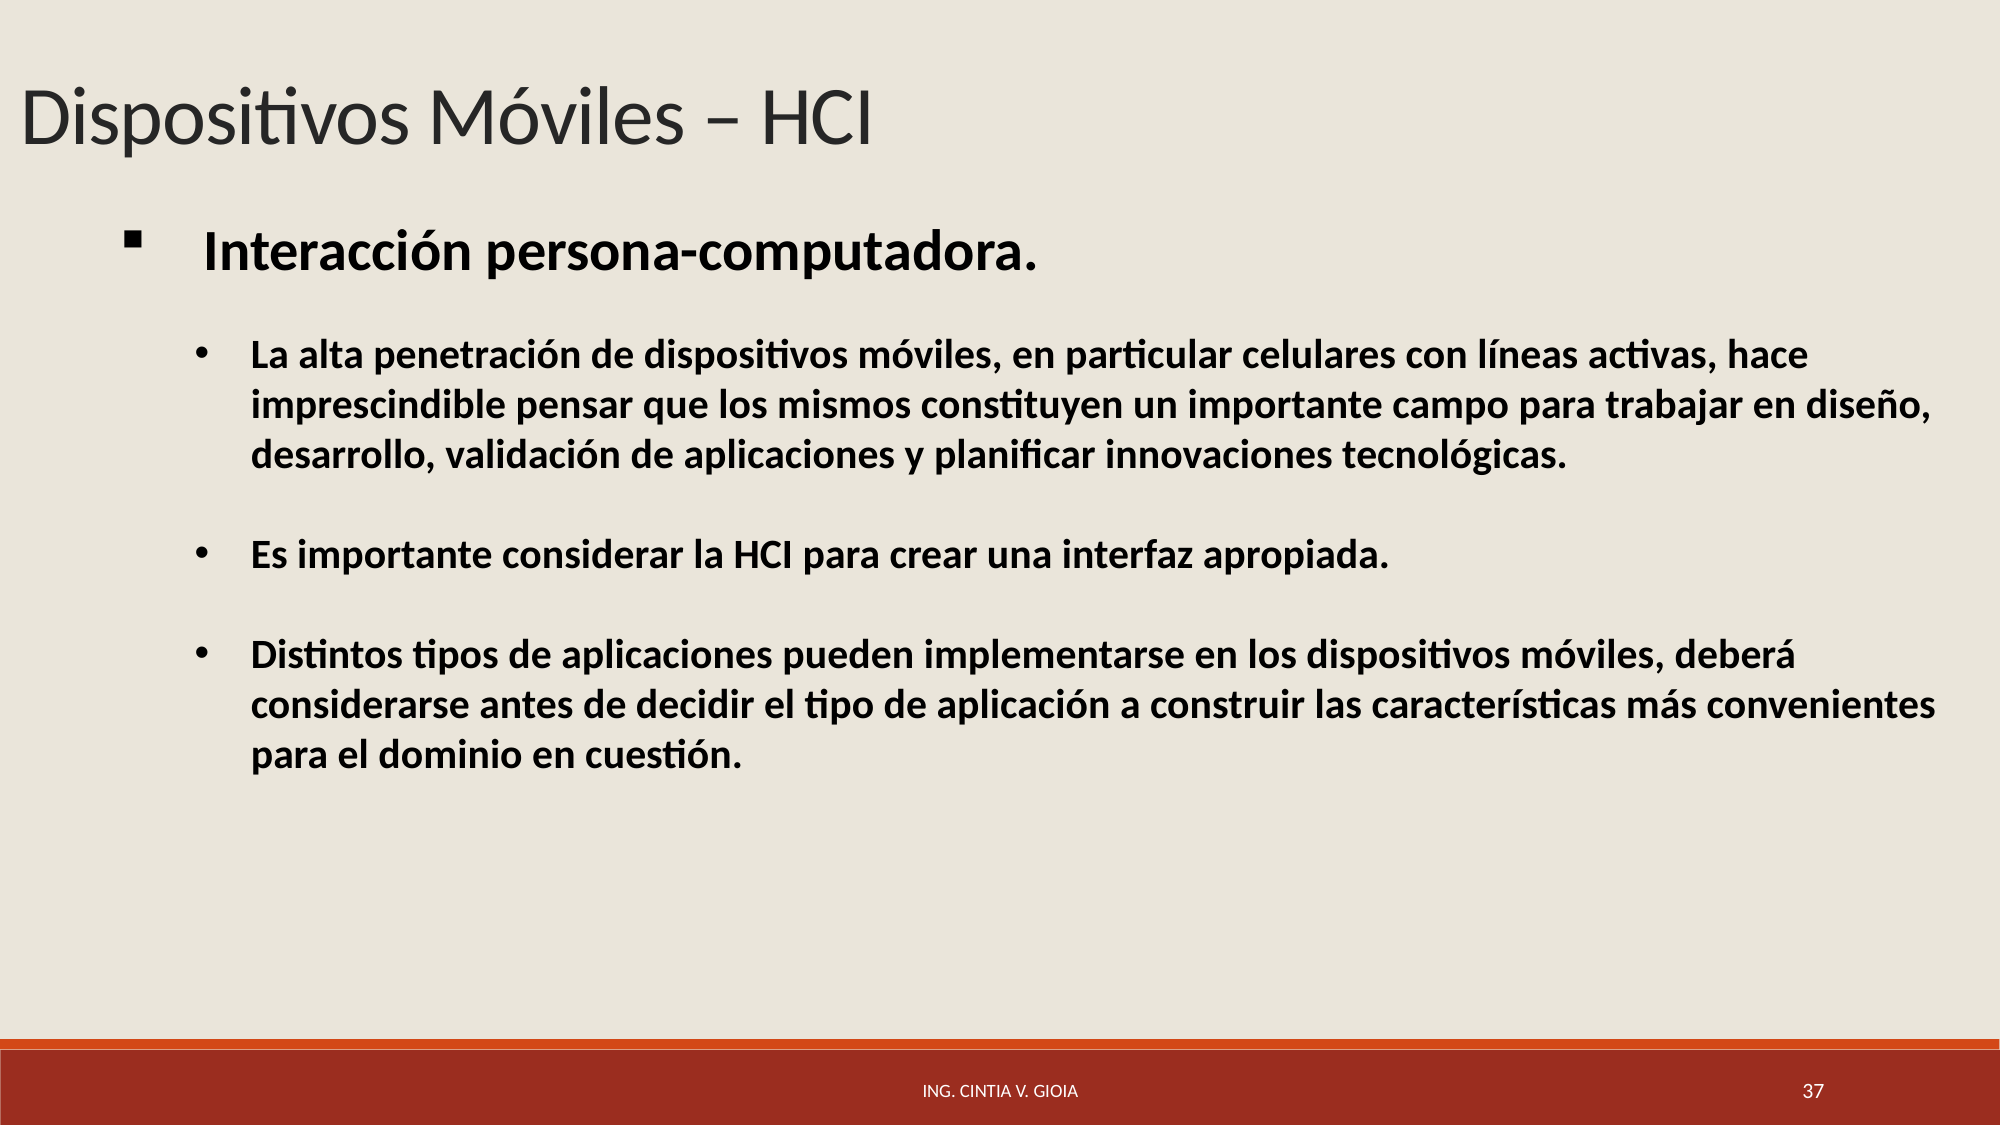

# Dispositivos Móviles – HCI
Interacción persona-computadora.

La alta penetración de dispositivos móviles, en particular celulares con líneas activas, hace imprescindible pensar que los mismos constituyen un importante campo para trabajar en diseño, desarrollo, validación de aplicaciones y planificar innovaciones tecnológicas.

Es importante considerar la HCI para crear una interfaz apropiada.

Distintos tipos de aplicaciones pueden implementarse en los dispositivos móviles, deberá considerarse antes de decidir el tipo de aplicación a construir las características más convenientes para el dominio en cuestión.

Ing. Cintia V. Gioia
37